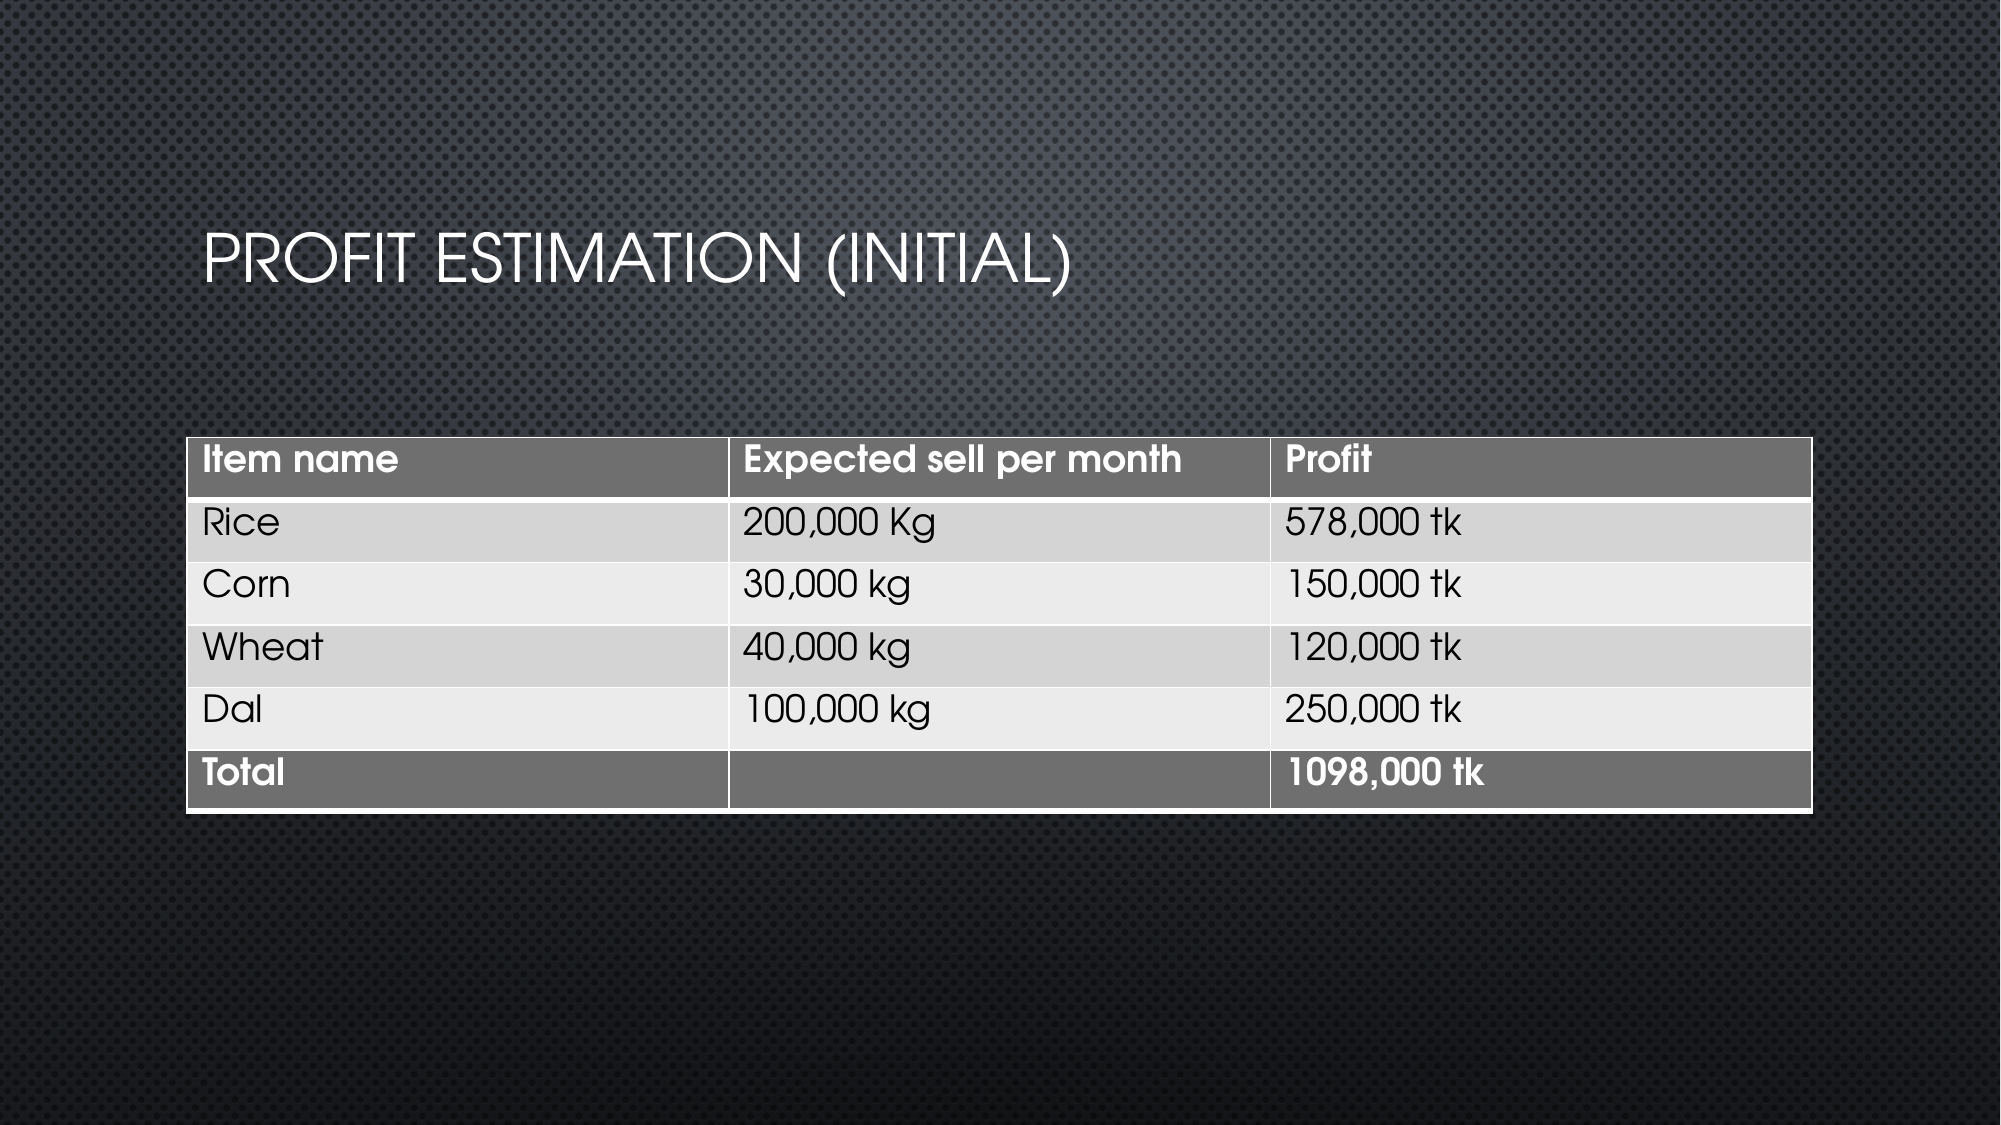

# Profit estimation (initial)
| Item name | Expected sell per month | Profit |
| --- | --- | --- |
| Rice | 200,000 Kg | 578,000 tk |
| Corn | 30,000 kg | 150,000 tk |
| Wheat | 40,000 kg | 120,000 tk |
| Dal | 100,000 kg | 250,000 tk |
| Total |  | 1098,000 tk |
| --- | --- | --- |